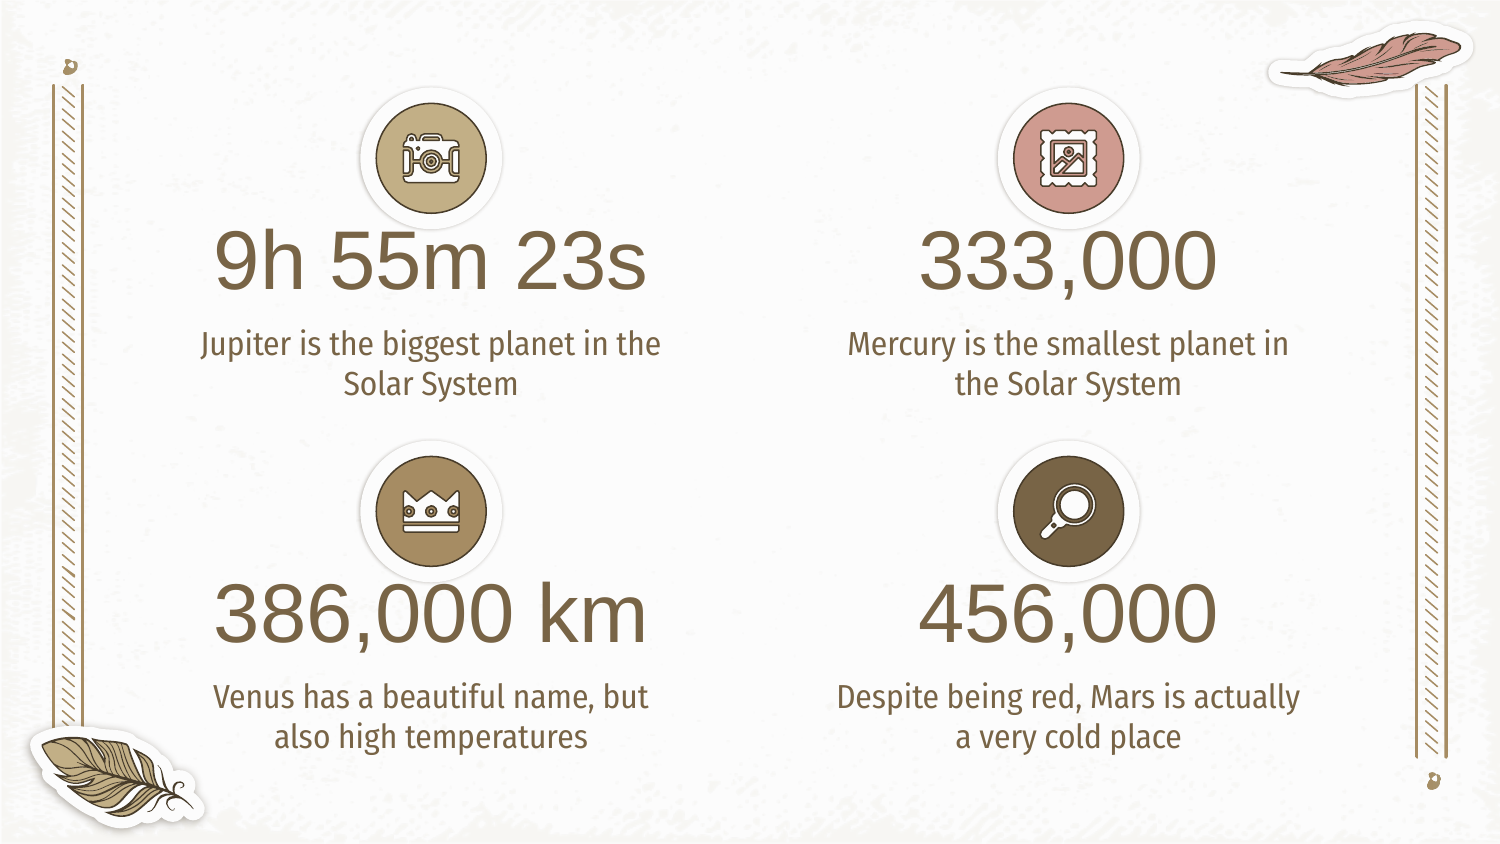

9h 55m 23s
# 333,000
Jupiter is the biggest planet in the Solar System
Mercury is the smallest planet in the Solar System

386,000 km
456,000
Venus has a beautiful name, but also high temperatures
Despite being red, Mars is actually a very cold place